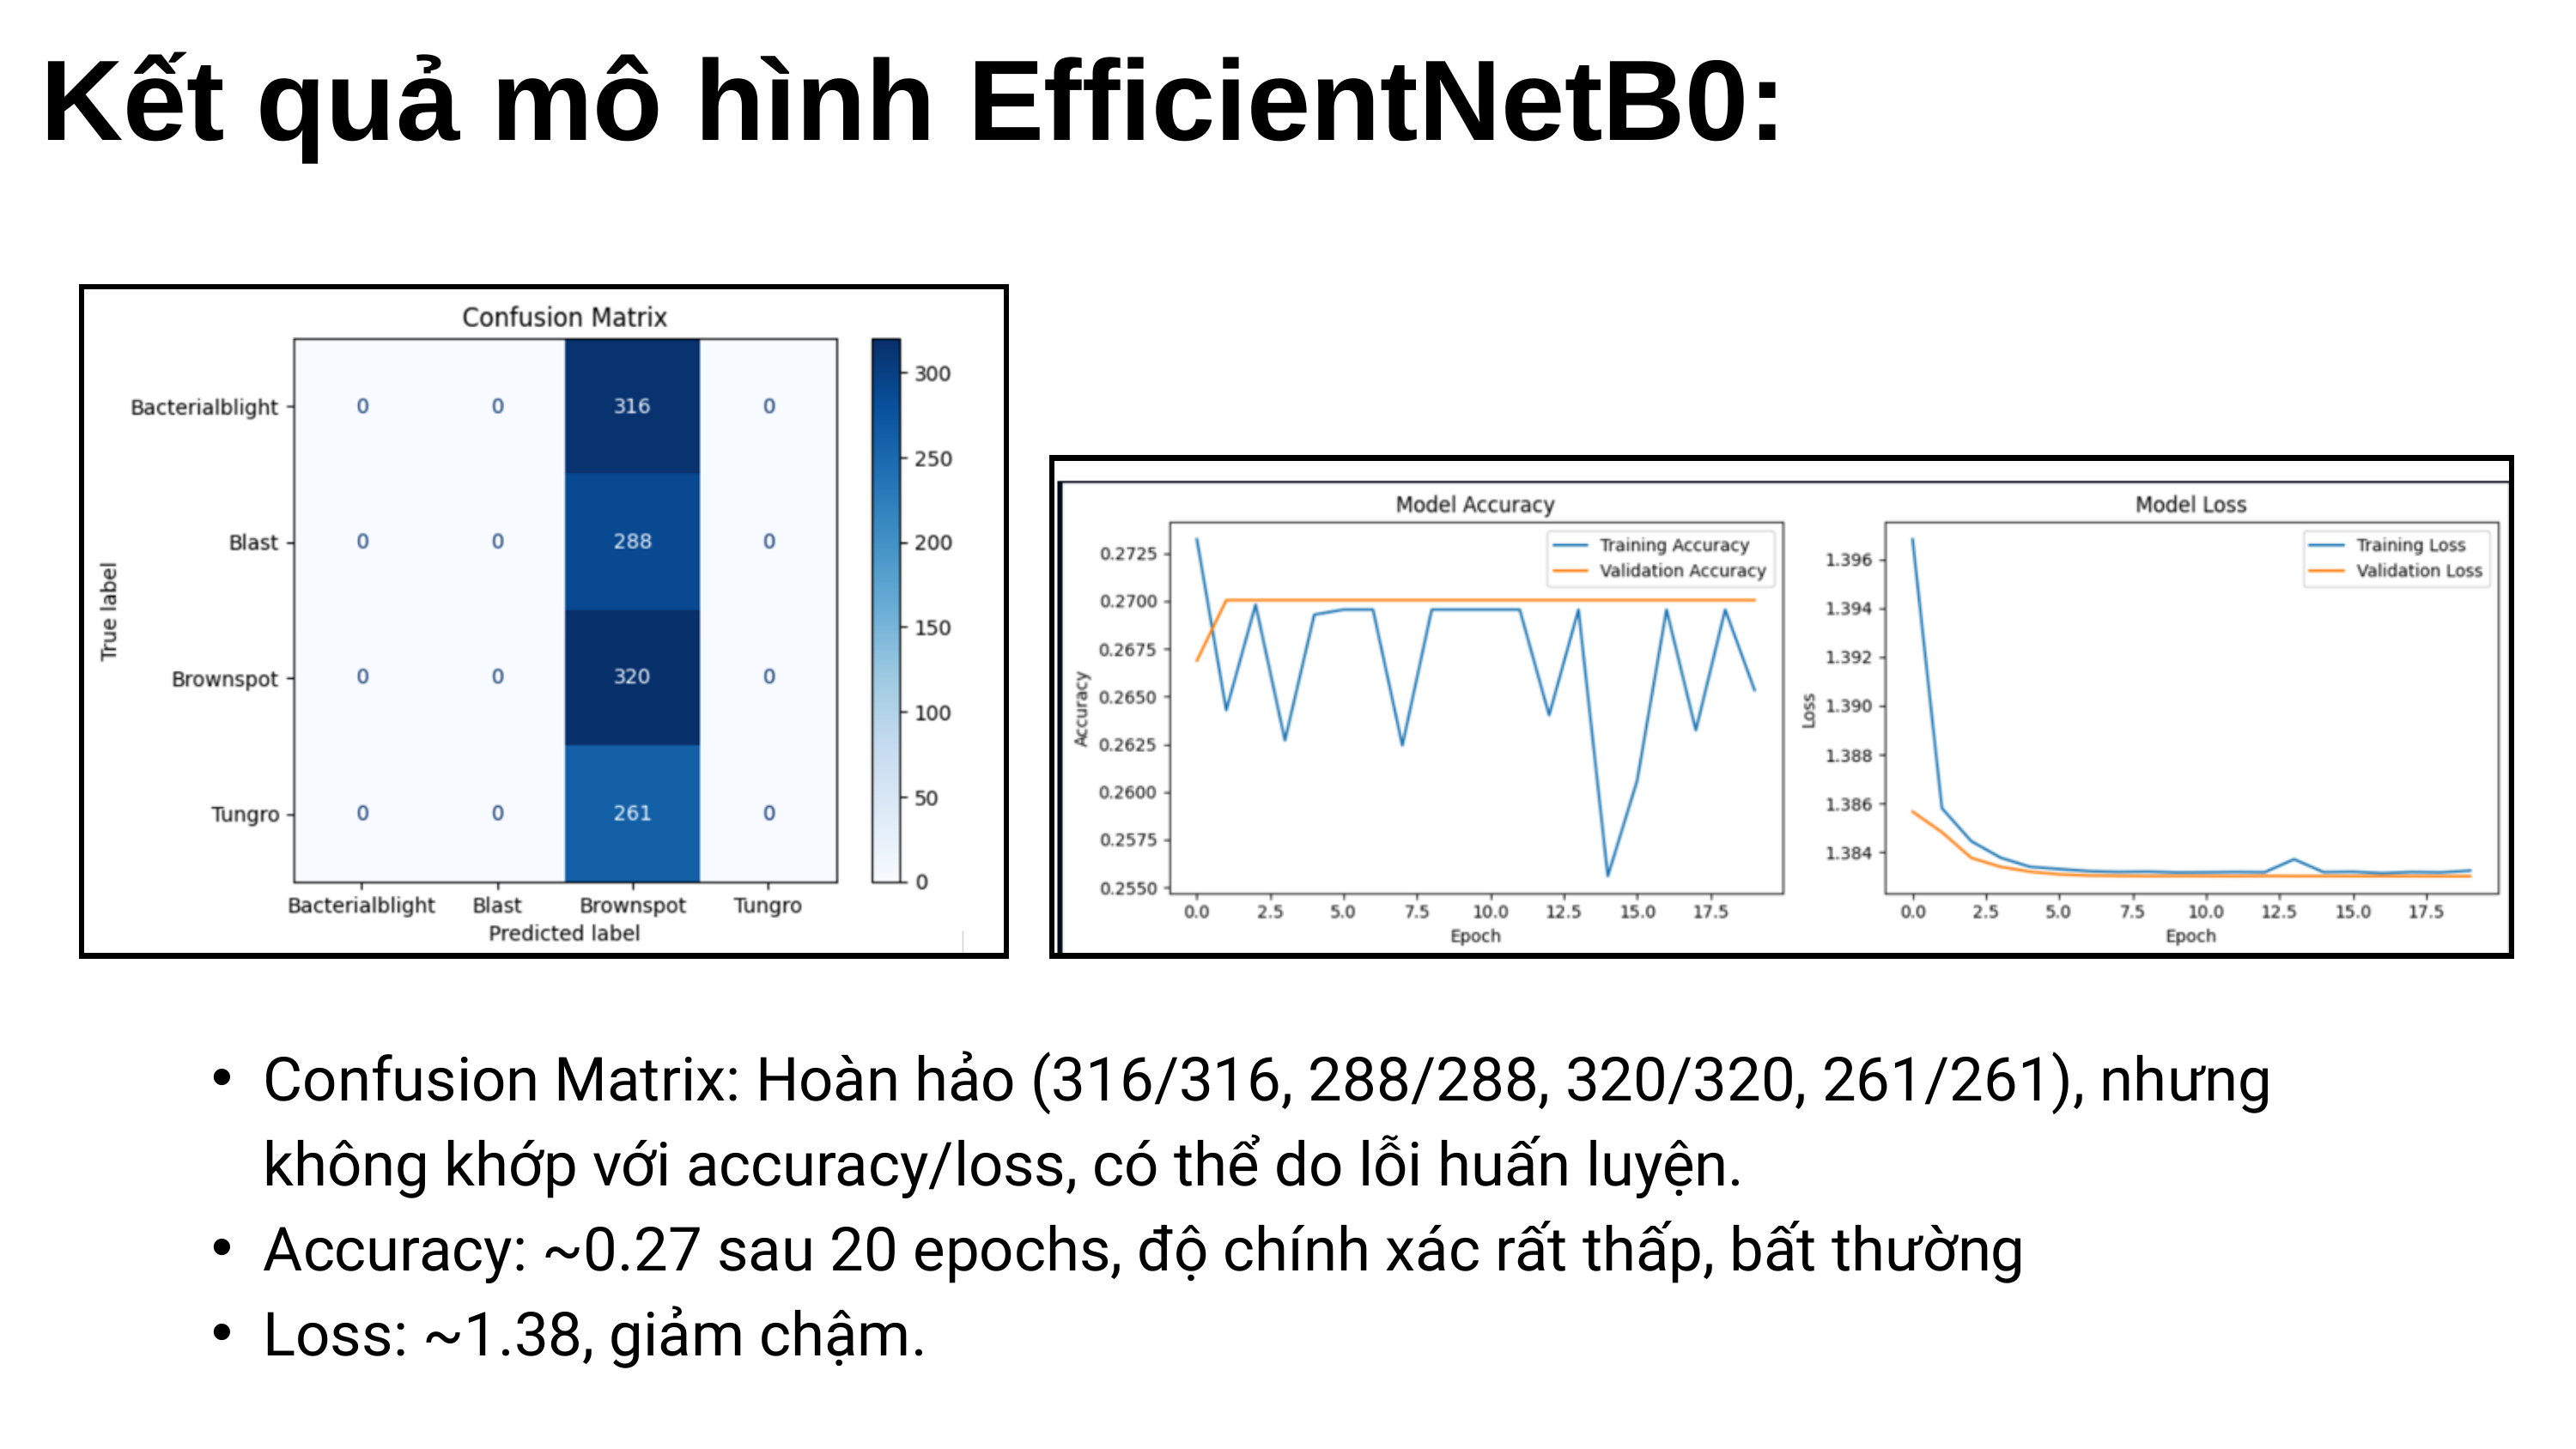

Kết quả mô hình EfficientNetB0:

Confusion Matrix: Hoàn hảo (316/316, 288/288, 320/320, 261/261), nhưng không khớp với accuracy/loss, có thể do lỗi huấn luyện.
Accuracy: ~0.27 sau 20 epochs, độ chính xác rất thấp, bất thường
Loss: ~1.38, giảm chậm.